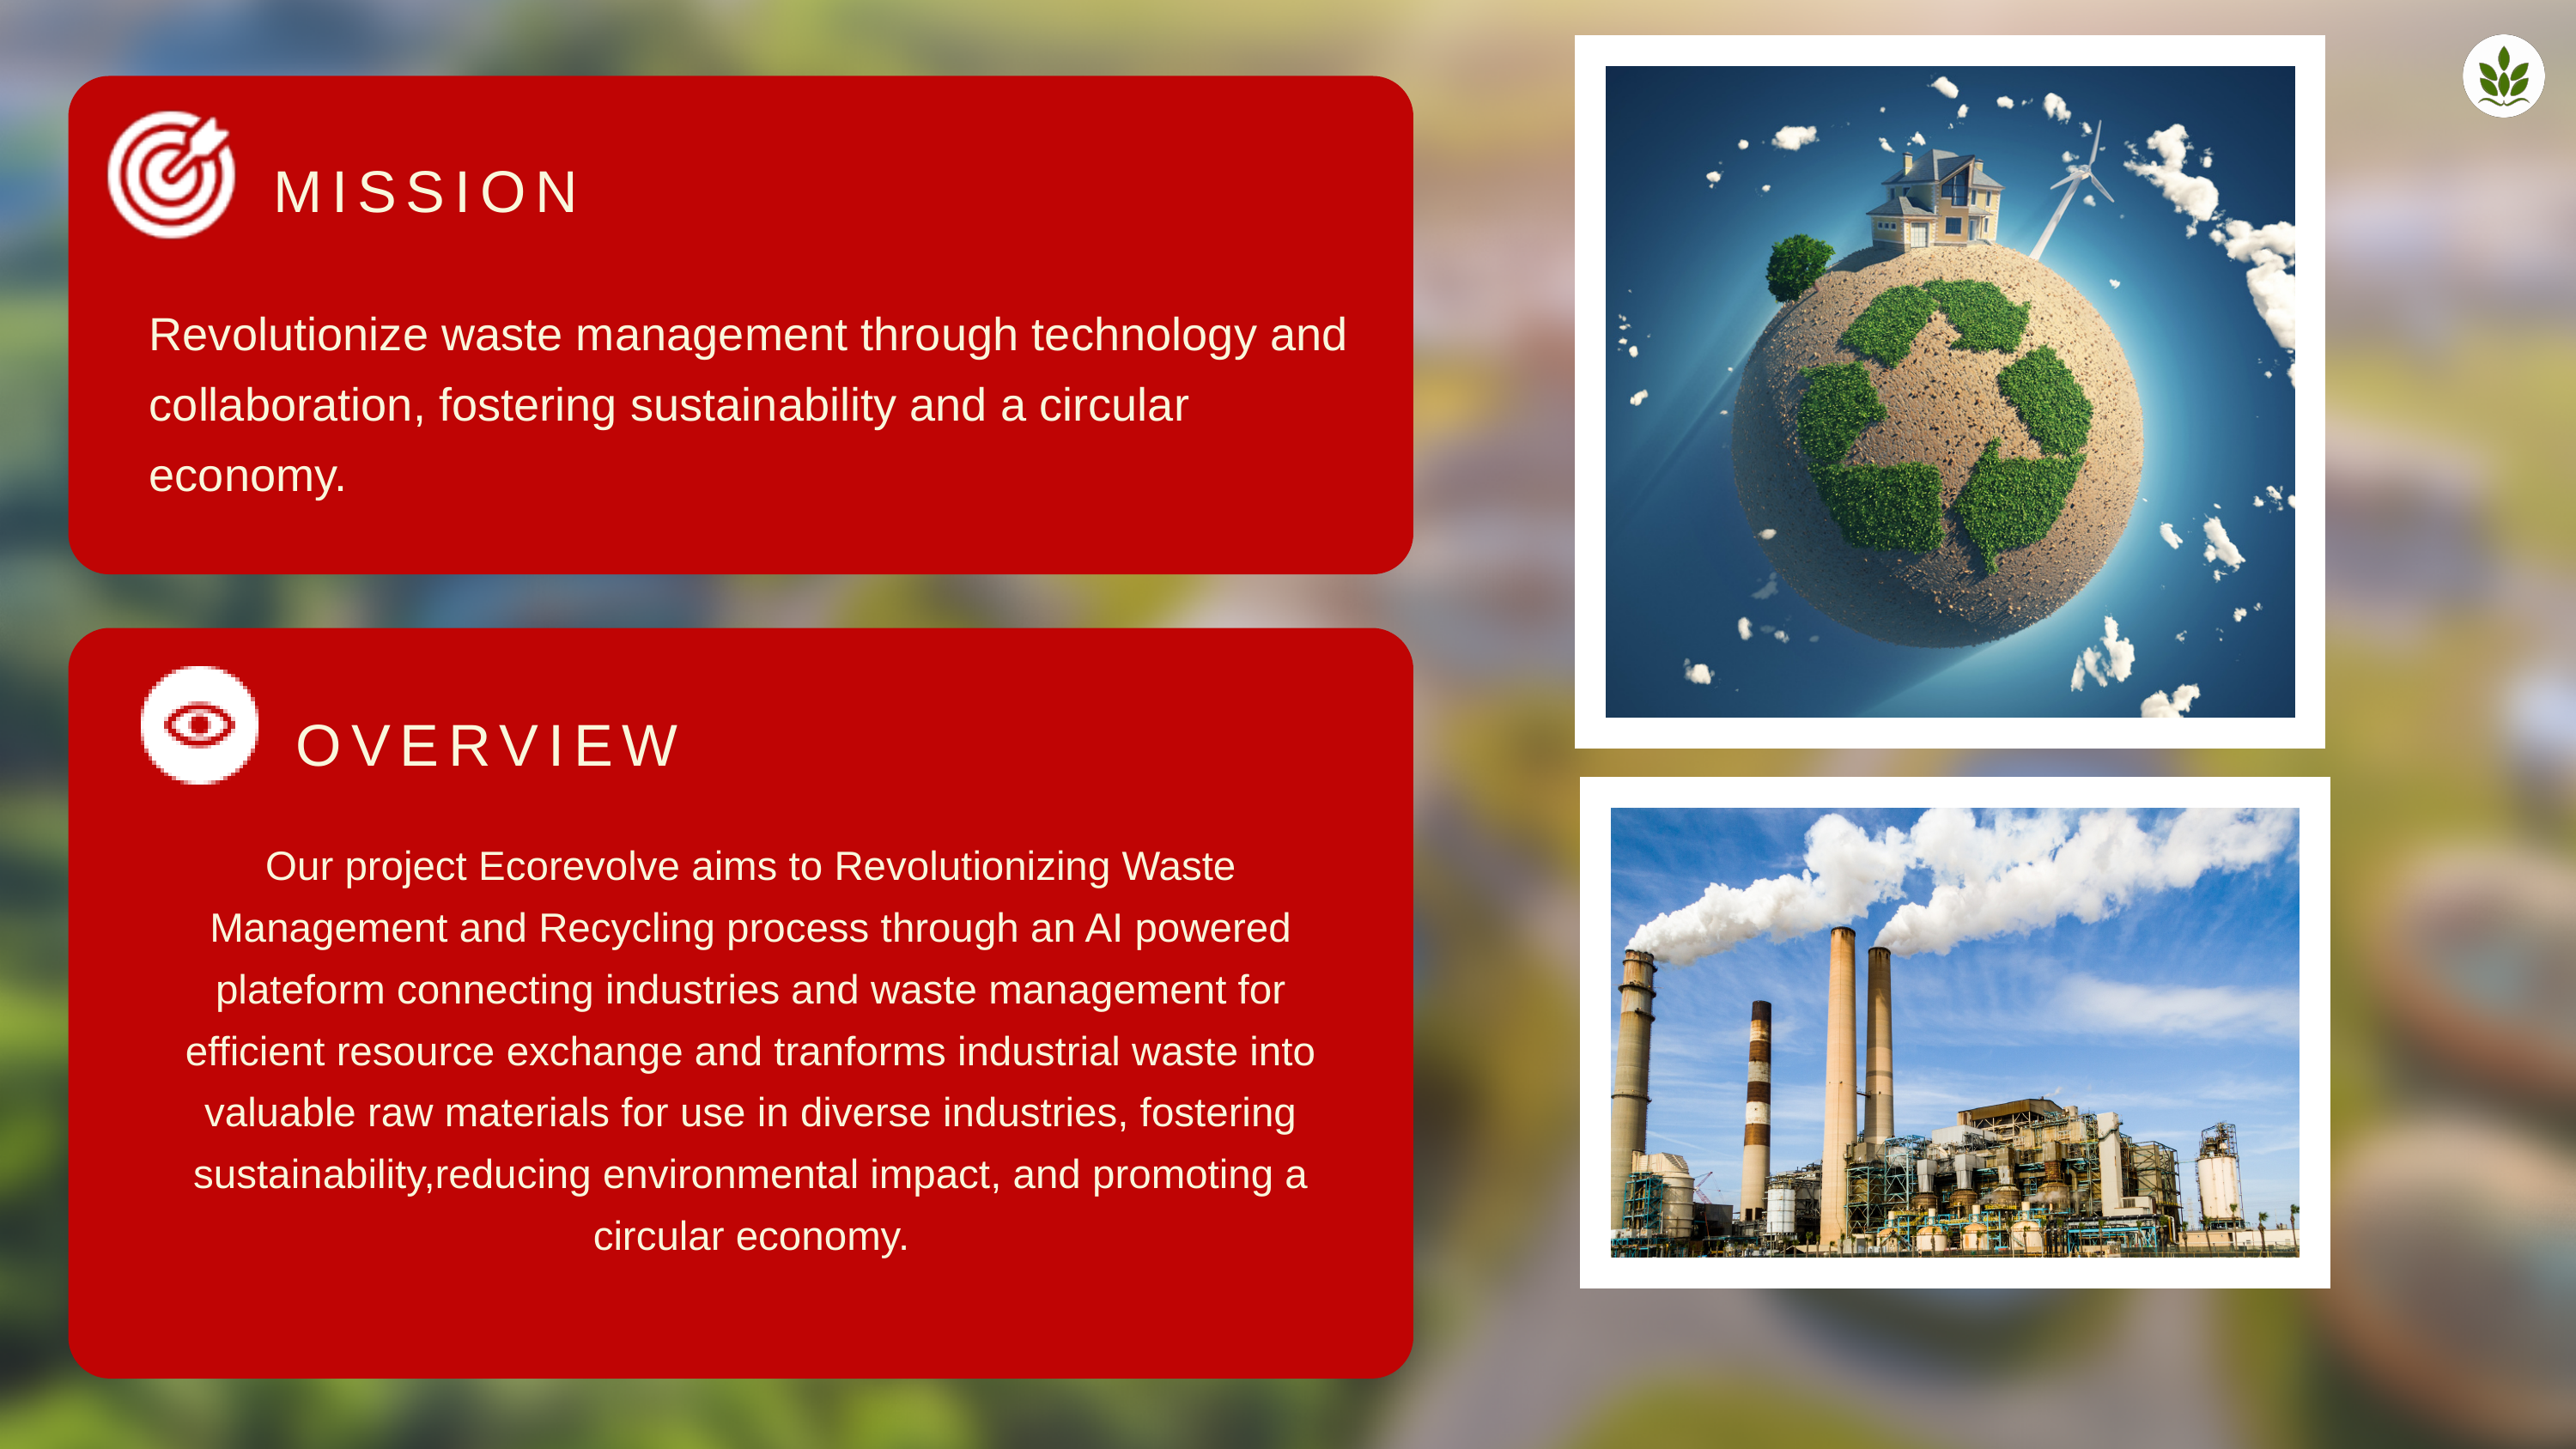

MISSION
Revolutionize waste management through technology and collaboration, fostering sustainability and a circular economy.

OVERVIEW

Our project Ecorevolve aims to Revolutionizing Waste Management and Recycling process through an AI powered plateform connecting industries and waste management for efficient resource exchange and tranforms industrial waste into valuable raw materials for use in diverse industries, fostering sustainability,reducing environmental impact, and promoting a circular economy.